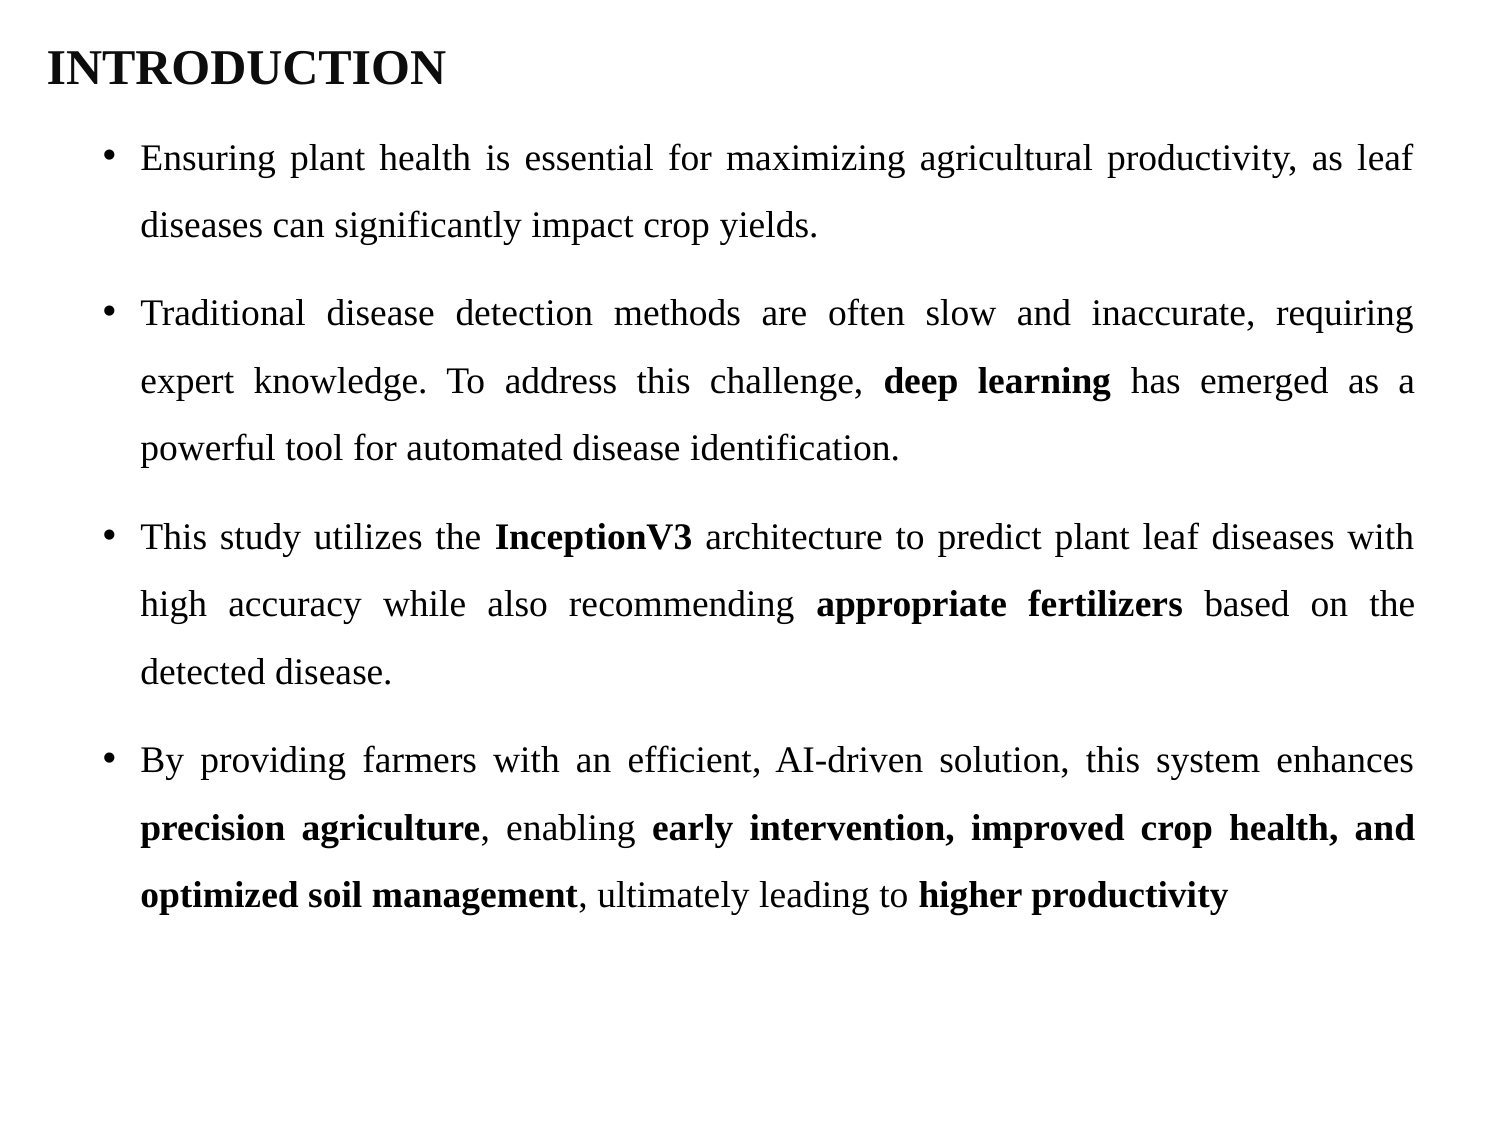

# INTRODUCTION
Ensuring plant health is essential for maximizing agricultural productivity, as leaf diseases can significantly impact crop yields.
Traditional disease detection methods are often slow and inaccurate, requiring expert knowledge. To address this challenge, deep learning has emerged as a powerful tool for automated disease identification.
This study utilizes the InceptionV3 architecture to predict plant leaf diseases with high accuracy while also recommending appropriate fertilizers based on the detected disease.
By providing farmers with an efficient, AI-driven solution, this system enhances precision agriculture, enabling early intervention, improved crop health, and optimized soil management, ultimately leading to higher productivity